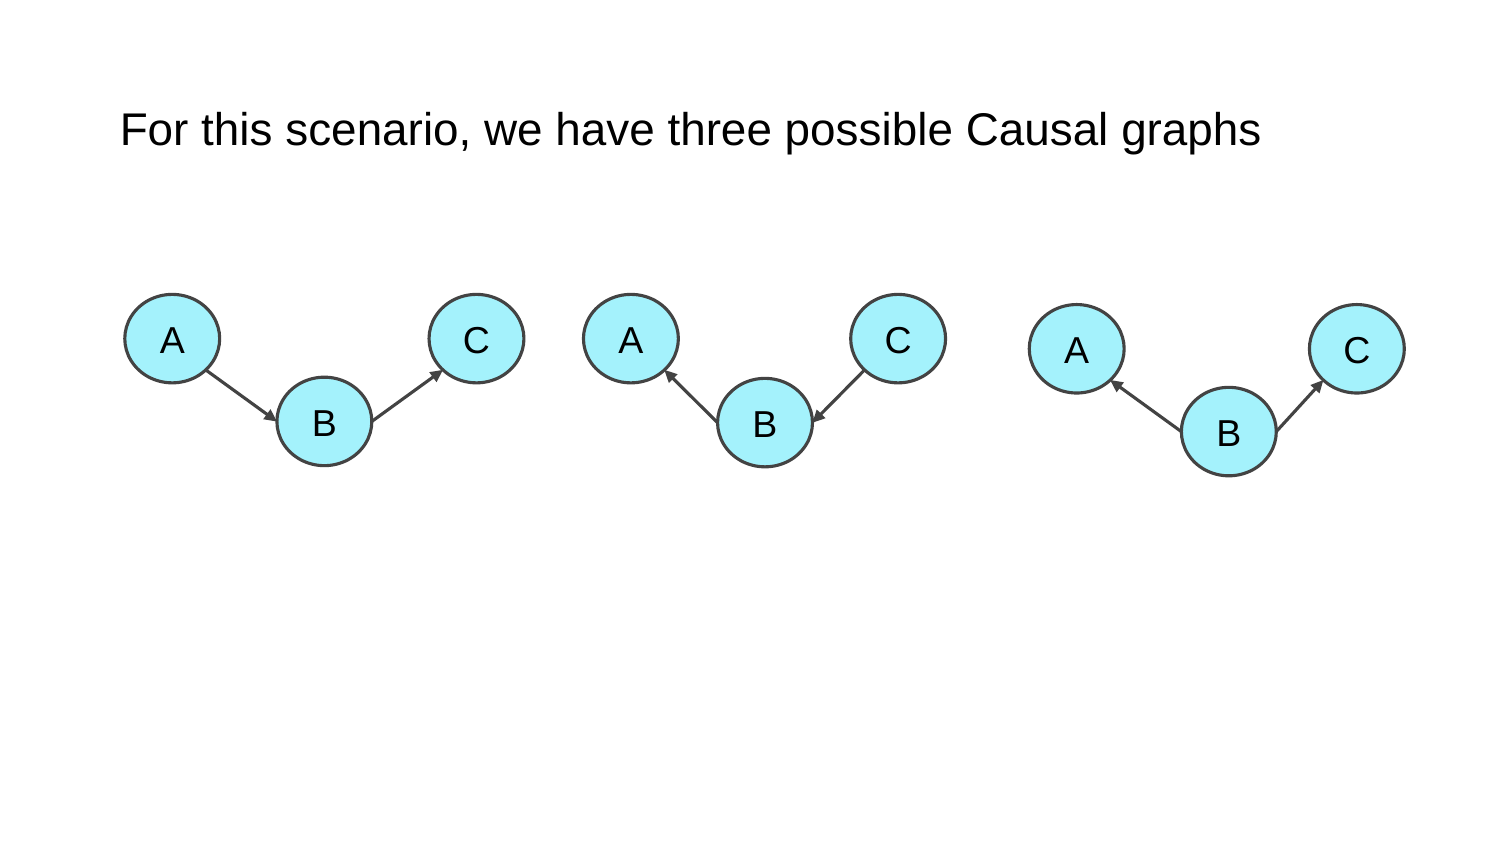

For this scenario, we have three possible Causal graphs
A
C
A
C
A
C
B
B
B